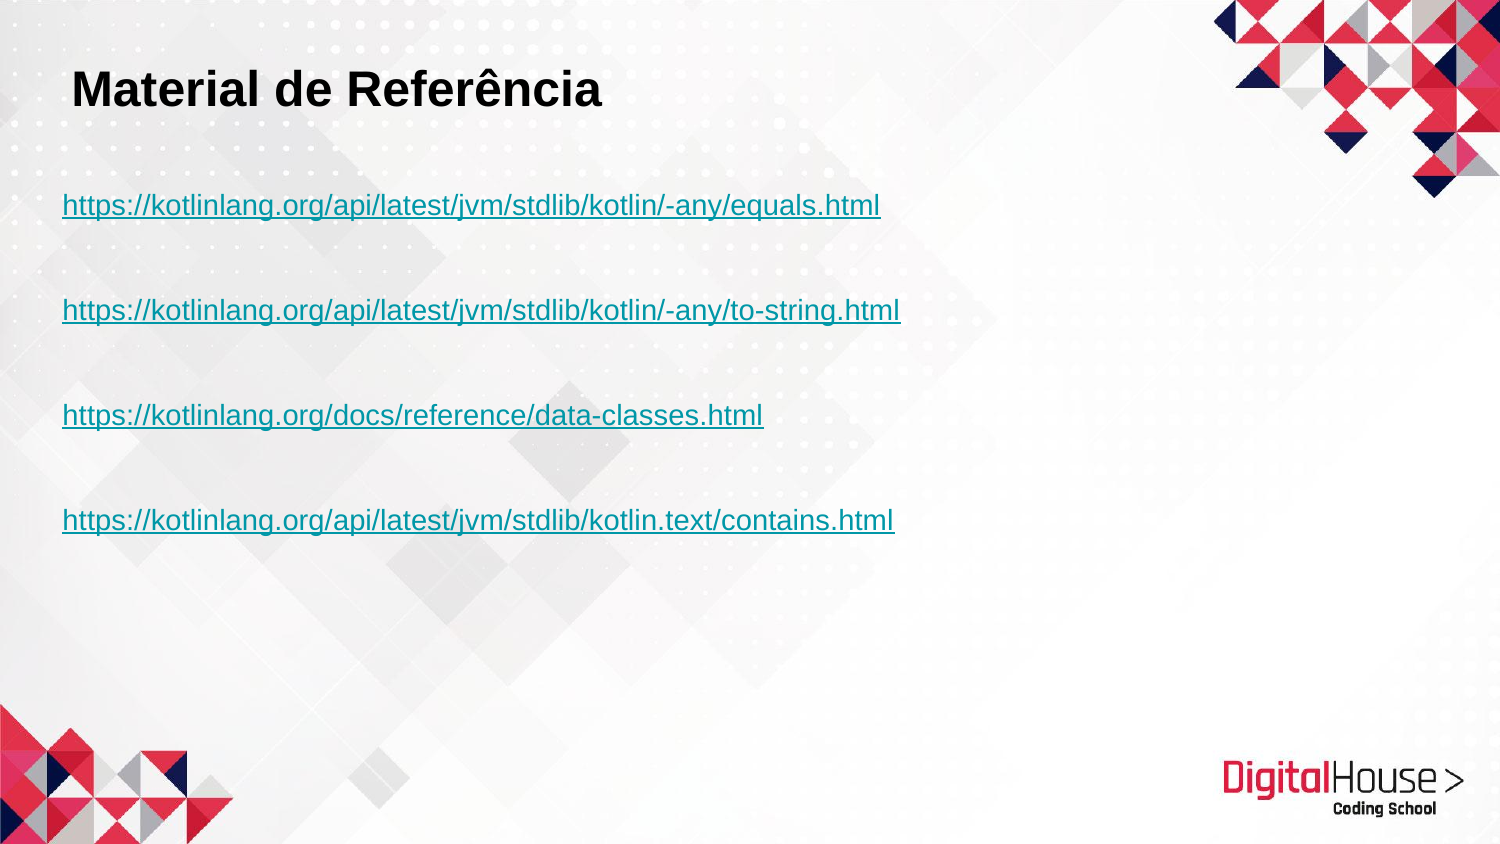

Material de Referência
https://kotlinlang.org/api/latest/jvm/stdlib/kotlin/-any/equals.html

https://kotlinlang.org/api/latest/jvm/stdlib/kotlin/-any/to-string.html

https://kotlinlang.org/docs/reference/data-classes.html

https://kotlinlang.org/api/latest/jvm/stdlib/kotlin.text/contains.html